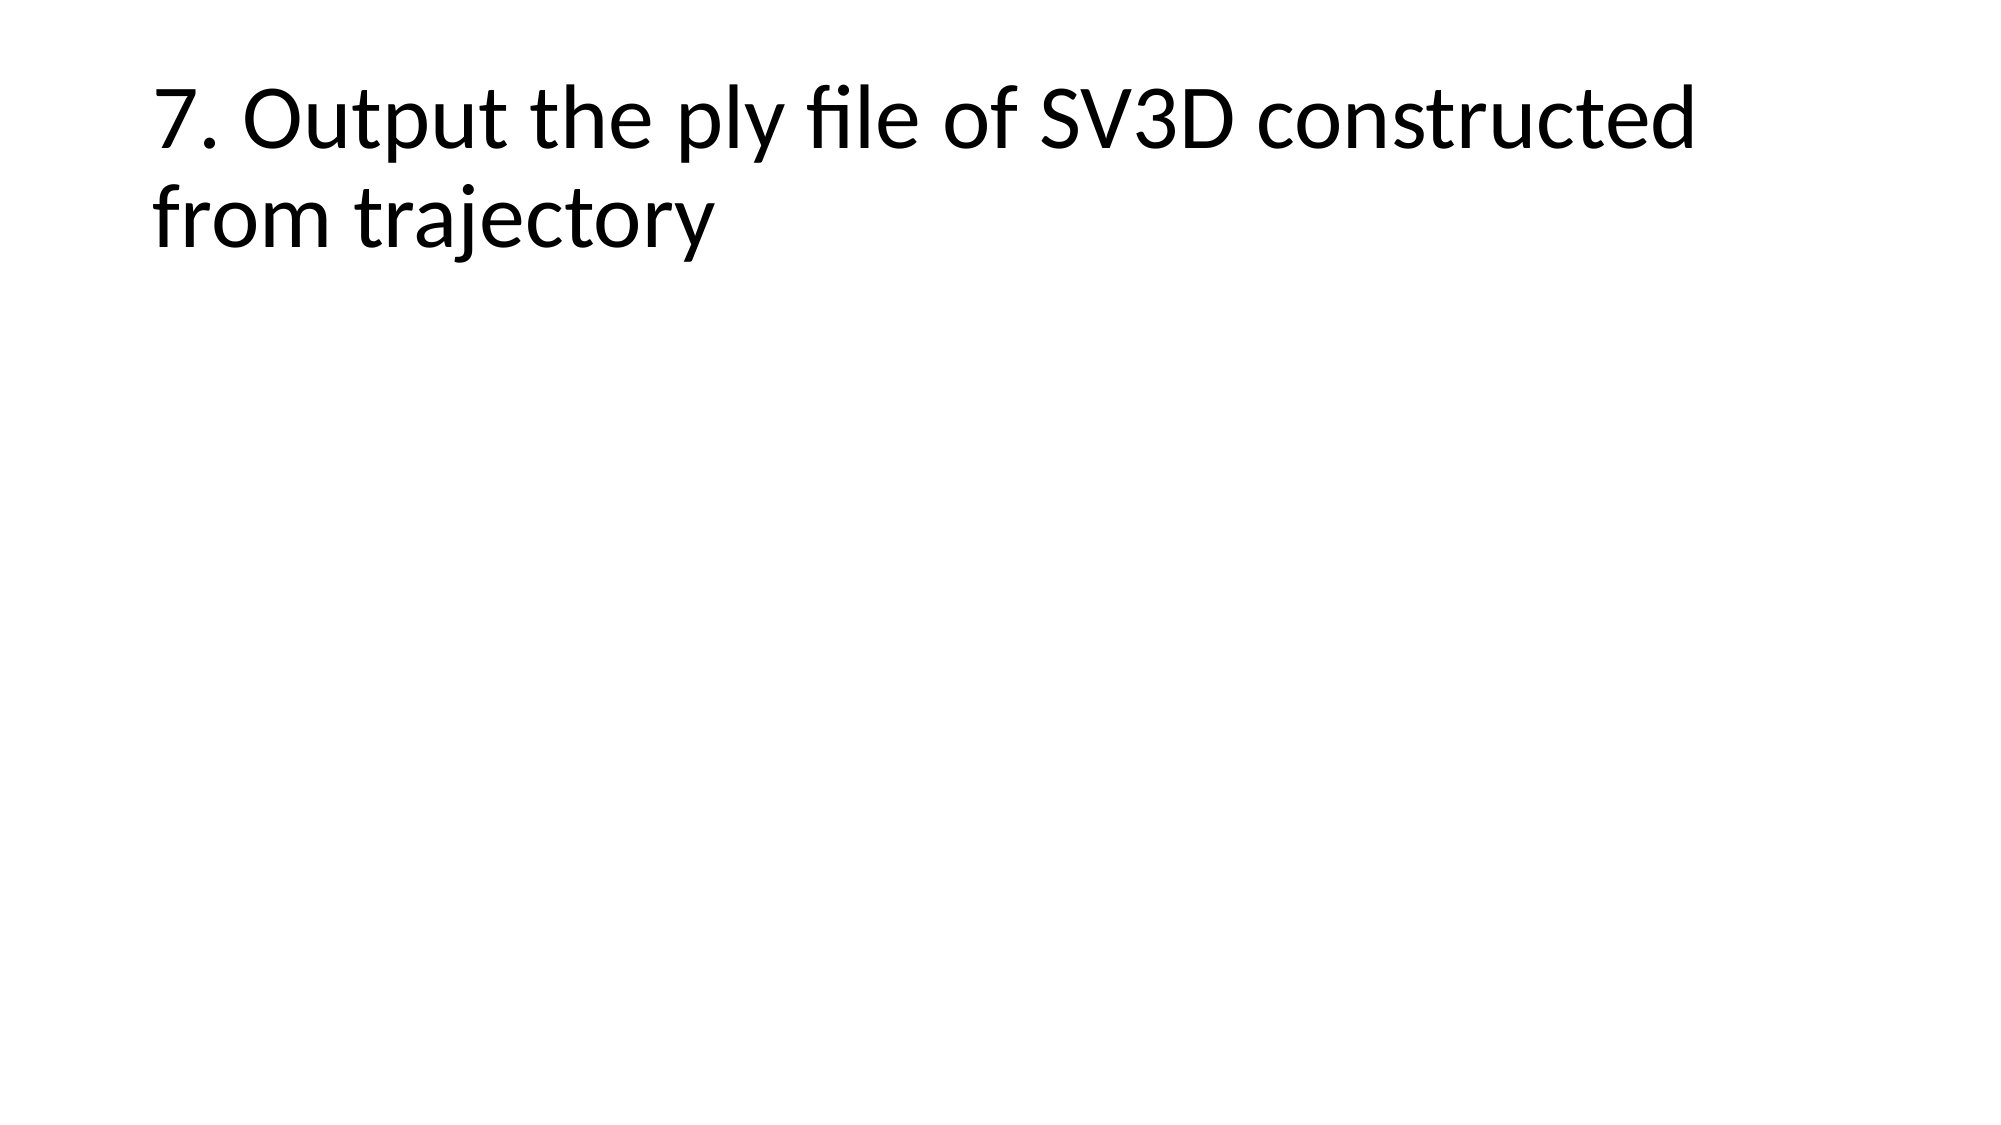

# 7. Output the ply file of SV3D constructed from trajectory